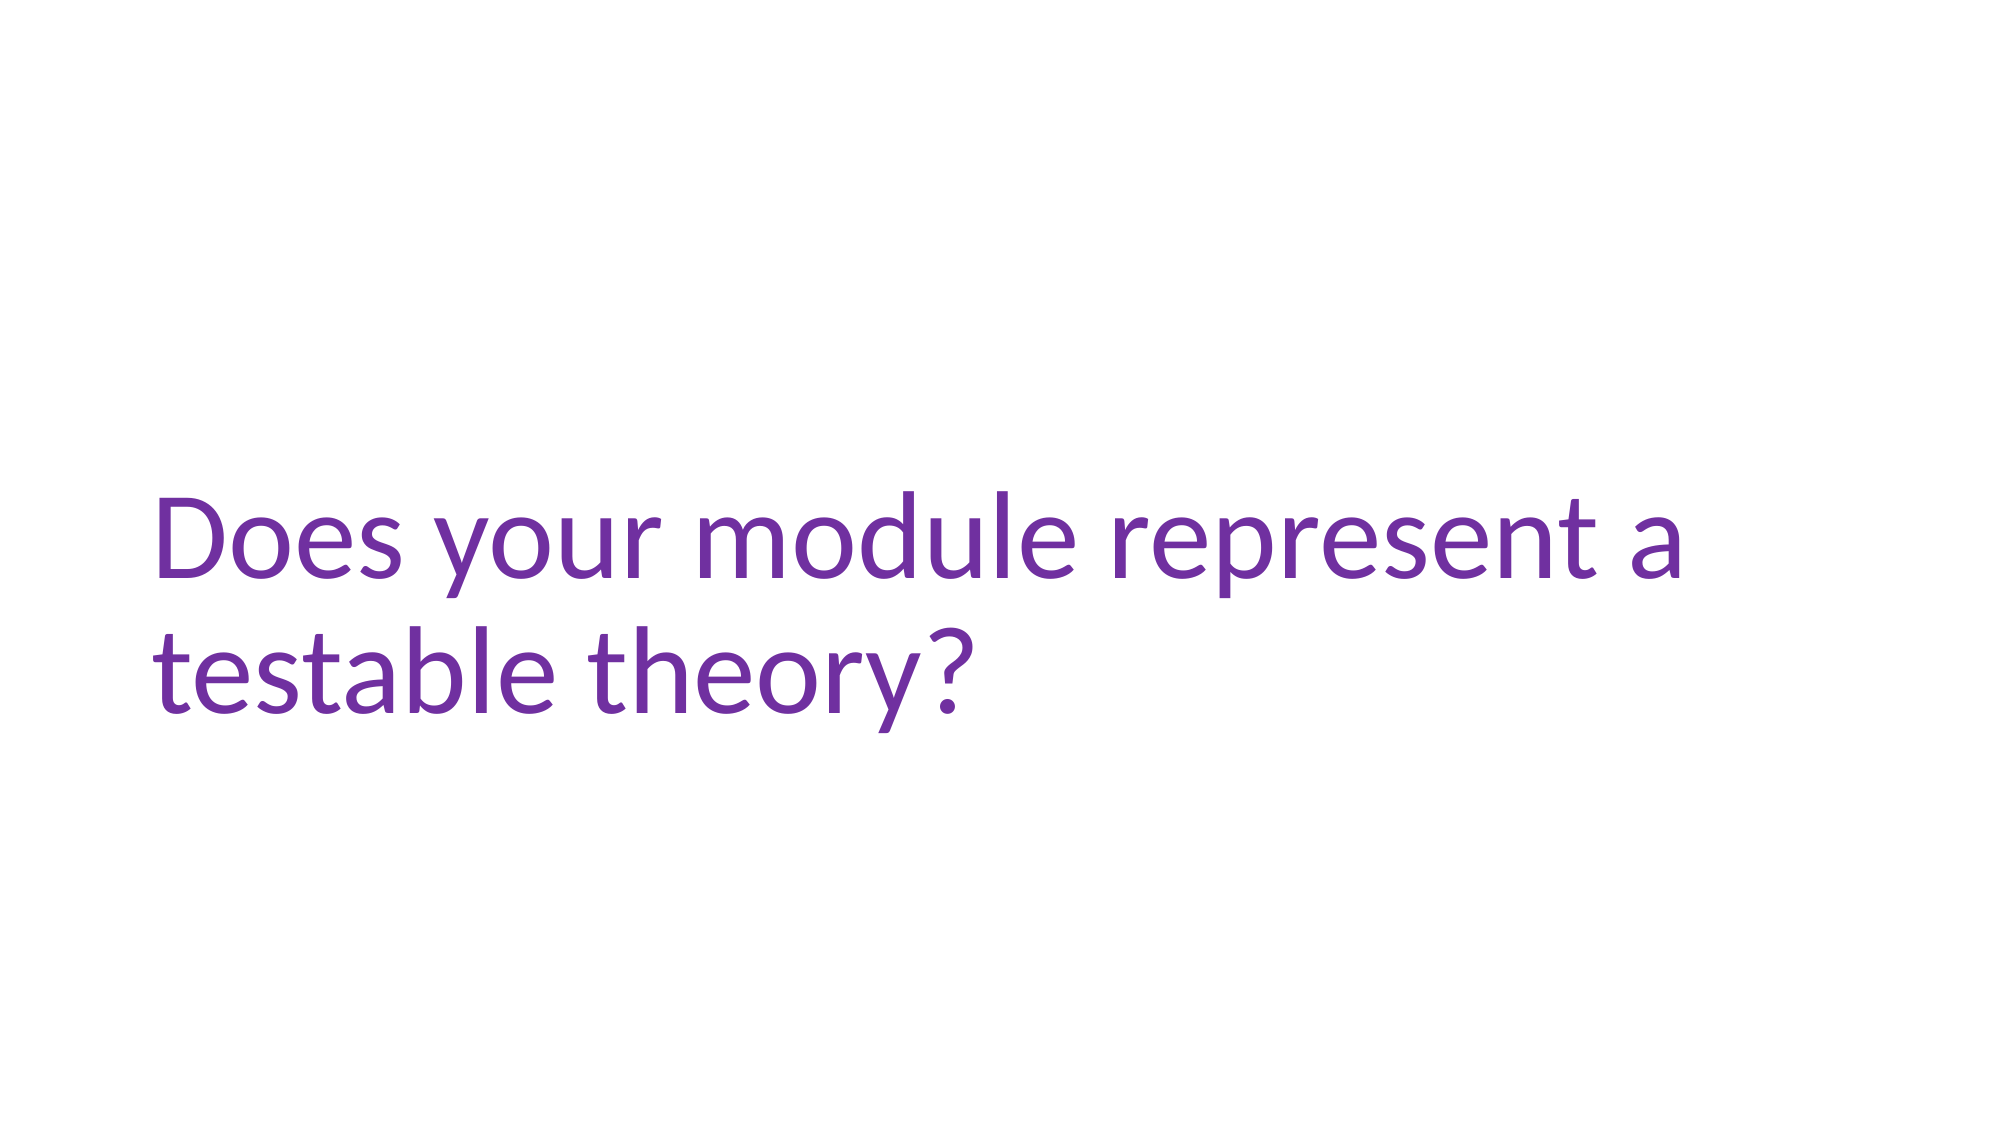

# Does your module represent a testable theory?